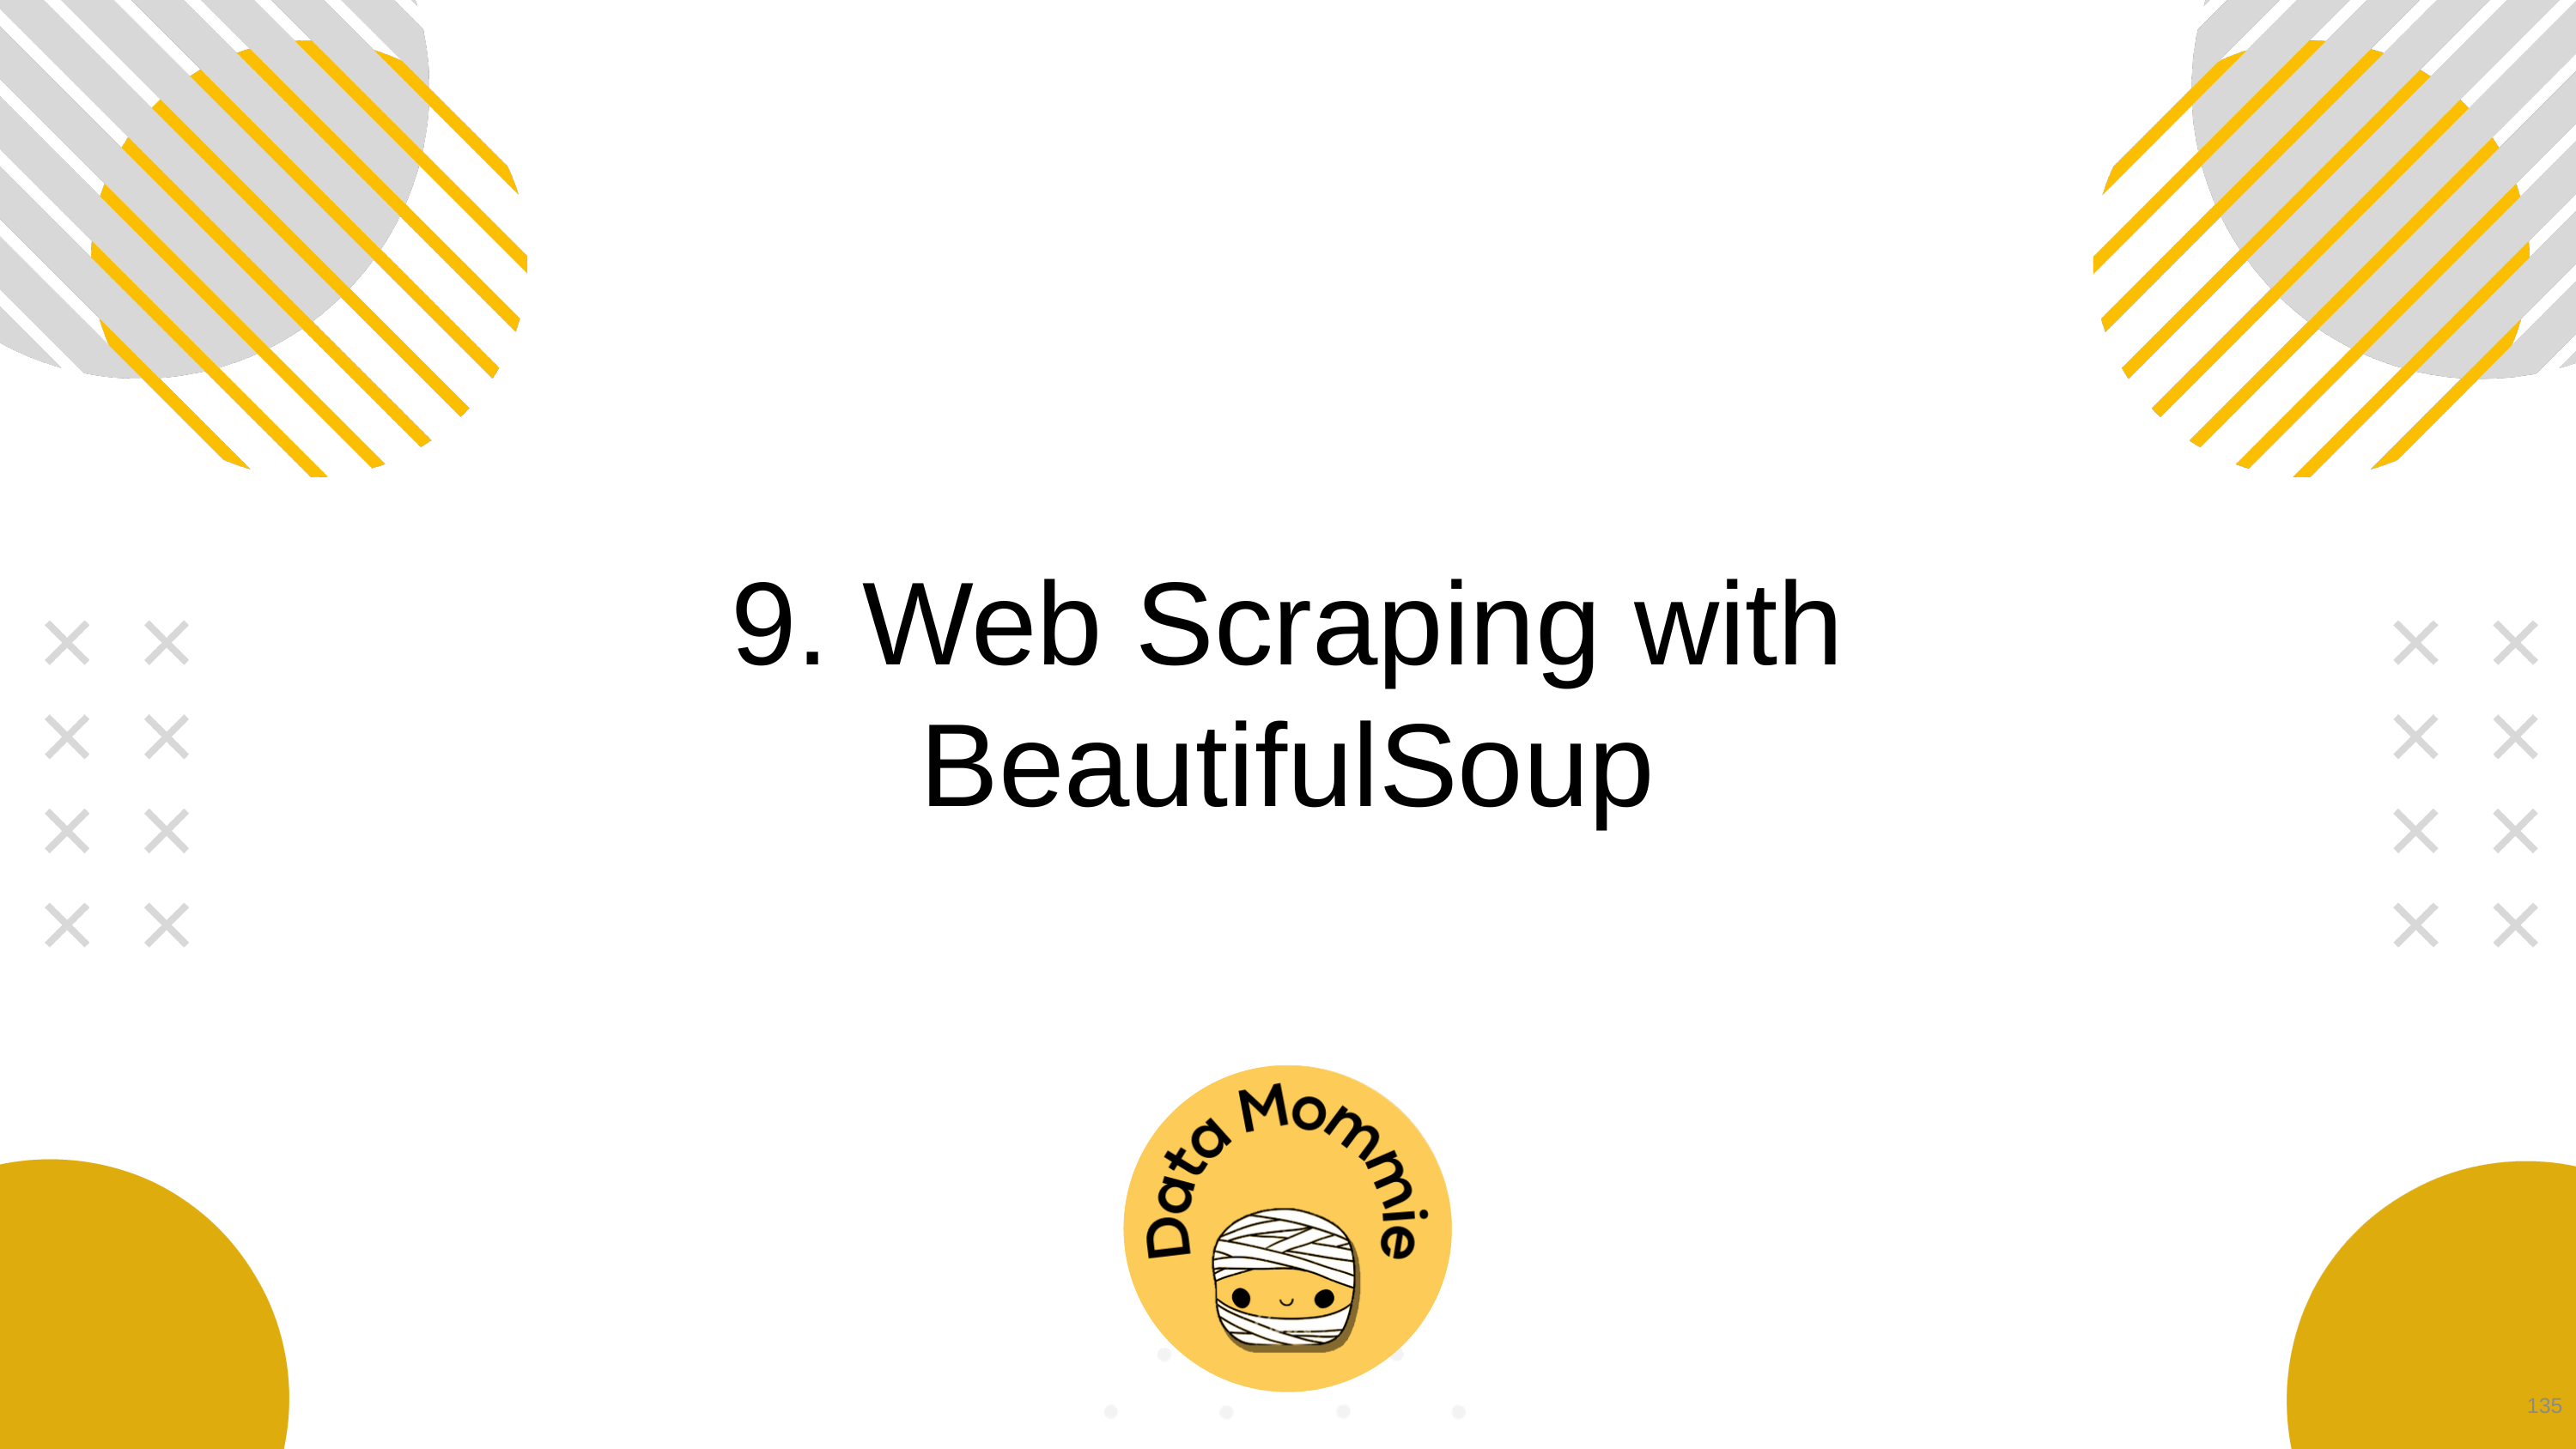

# 9. Web Scraping with BeautifulSoup
135